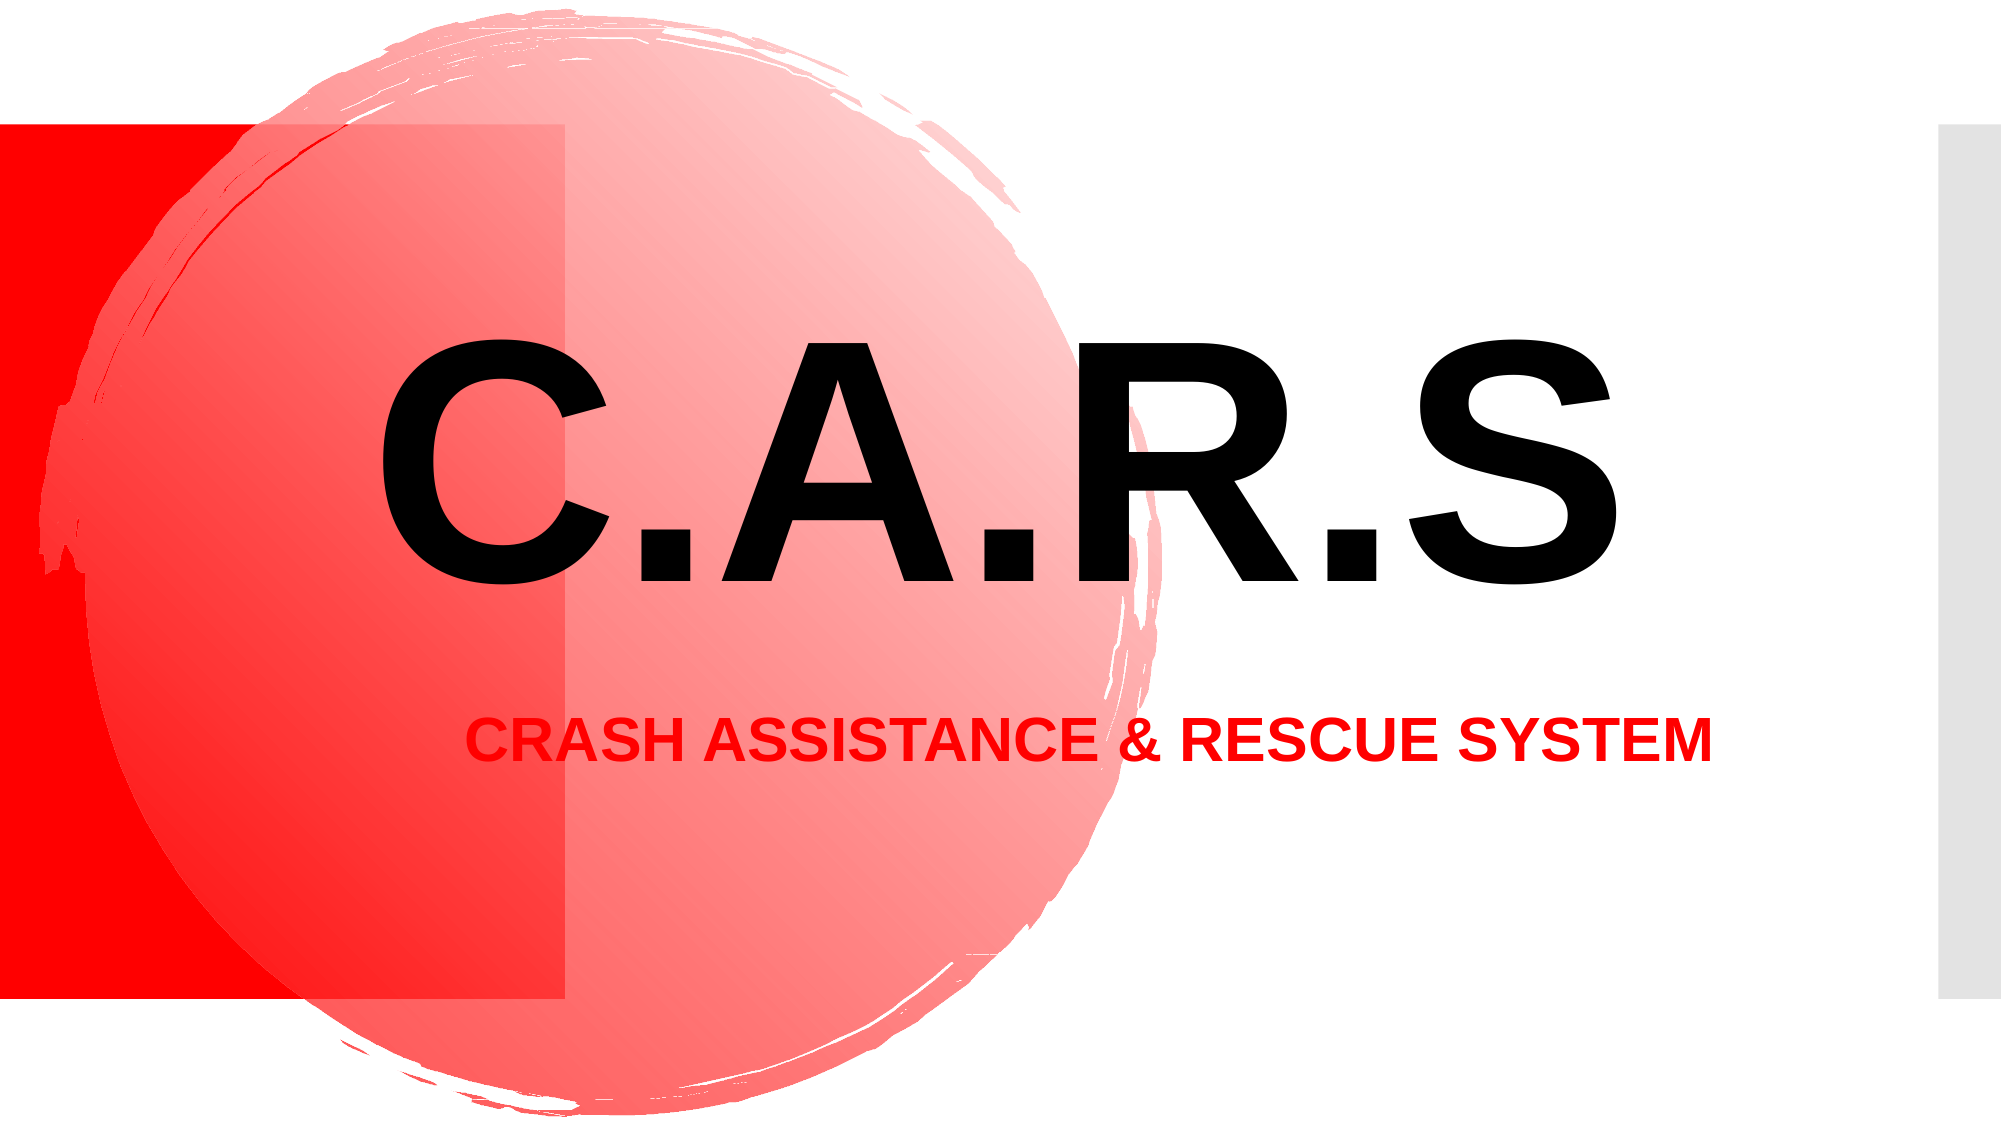

# C.A.R.S
Crash Assistance & rescue system